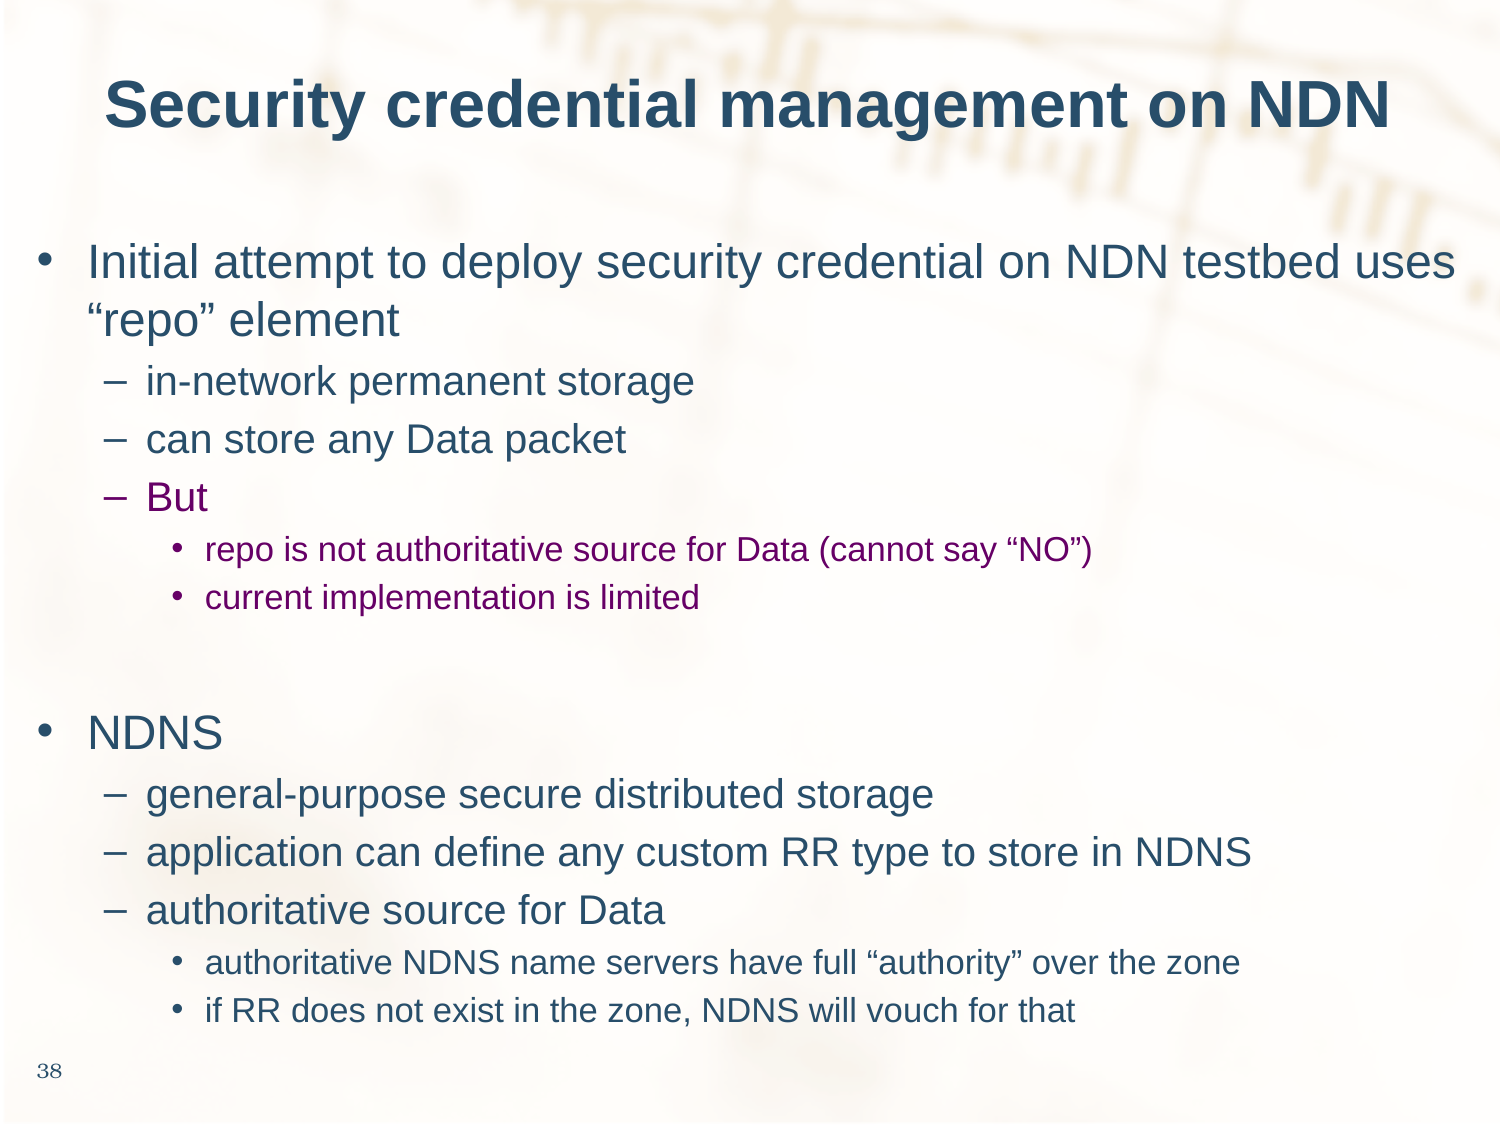

# Security credential management on NDN
Initial attempt to deploy security credential on NDN testbed uses “repo” element
in-network permanent storage
can store any Data packet
But
repo is not authoritative source for Data (cannot say “NO”)
current implementation is limited

NDNS
general-purpose secure distributed storage
application can define any custom RR type to store in NDNS
authoritative source for Data
authoritative NDNS name servers have full “authority” over the zone
if RR does not exist in the zone, NDNS will vouch for that
38